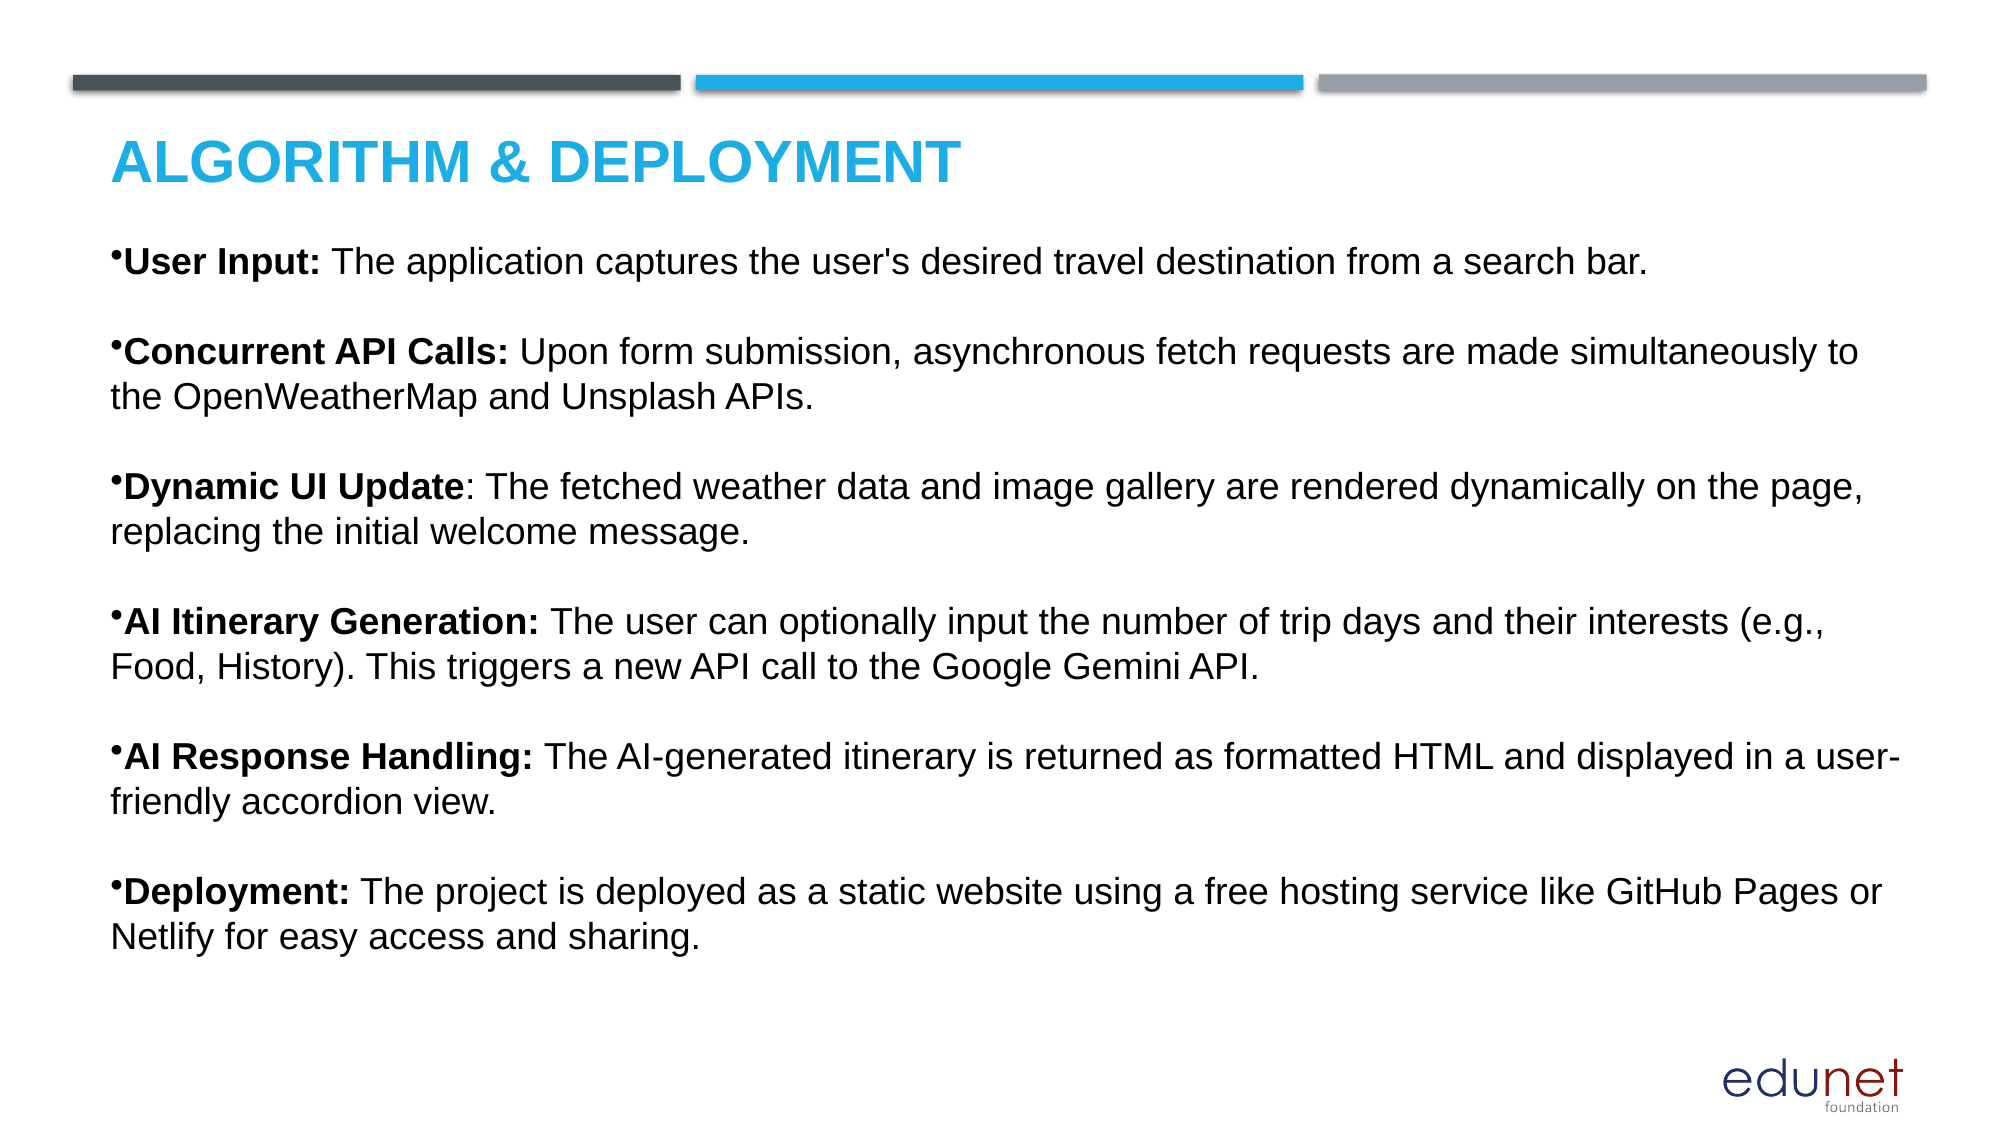

# Algorithm & Deployment
User Input: The application captures the user's desired travel destination from a search bar.

Concurrent API Calls: Upon form submission, asynchronous fetch requests are made simultaneously to the OpenWeatherMap and Unsplash APIs.

Dynamic UI Update: The fetched weather data and image gallery are rendered dynamically on the page, replacing the initial welcome message.

AI Itinerary Generation: The user can optionally input the number of trip days and their interests (e.g., Food, History). This triggers a new API call to the Google Gemini API.

AI Response Handling: The AI-generated itinerary is returned as formatted HTML and displayed in a user-friendly accordion view.

Deployment: The project is deployed as a static website using a free hosting service like GitHub Pages or Netlify for easy access and sharing.